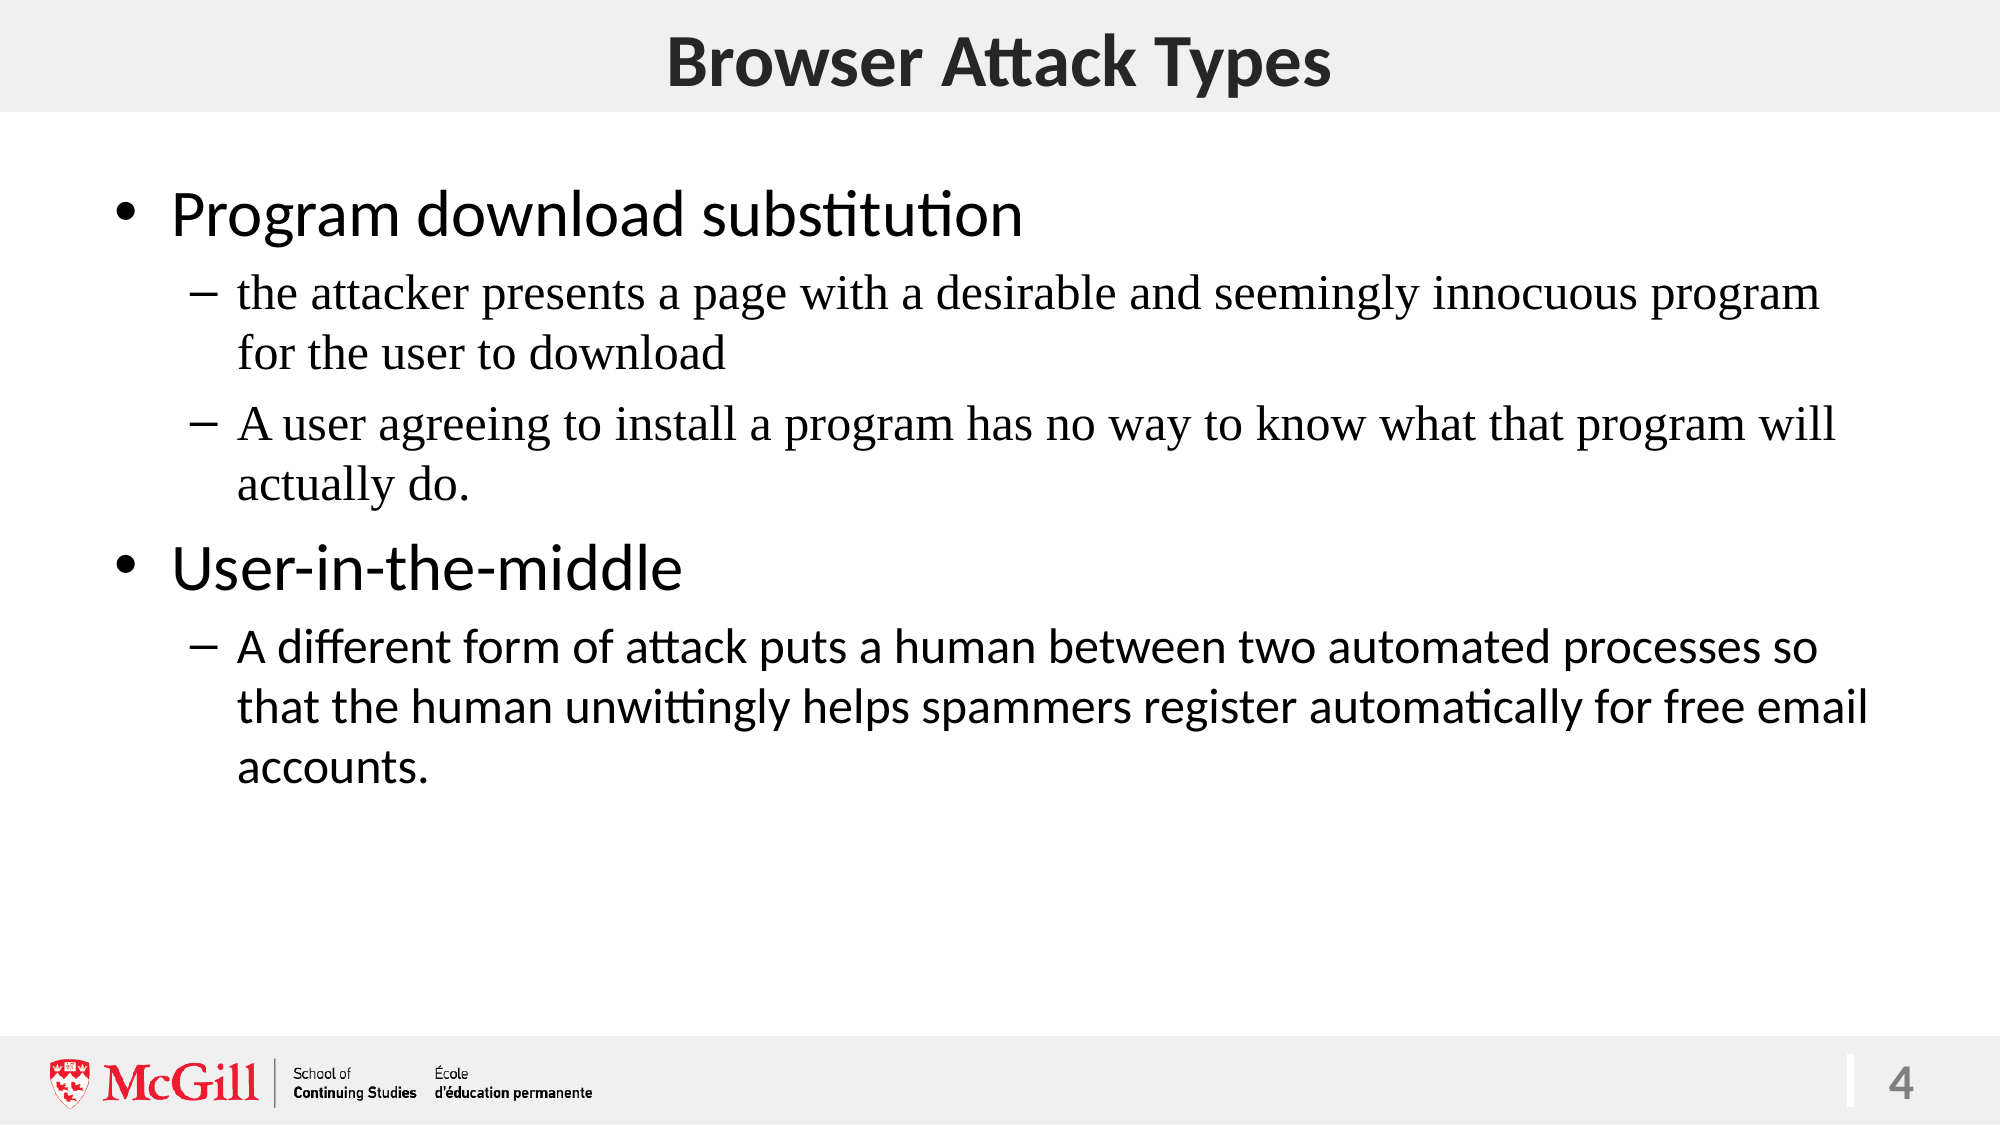

# Browser Attack Types
4
Program download substitution
the attacker presents a page with a desirable and seemingly innocuous program for the user to download
A user agreeing to install a program has no way to know what that program will actually do.
User-in-the-middle
A different form of attack puts a human between two automated processes so that the human unwittingly helps spammers register automatically for free email accounts.